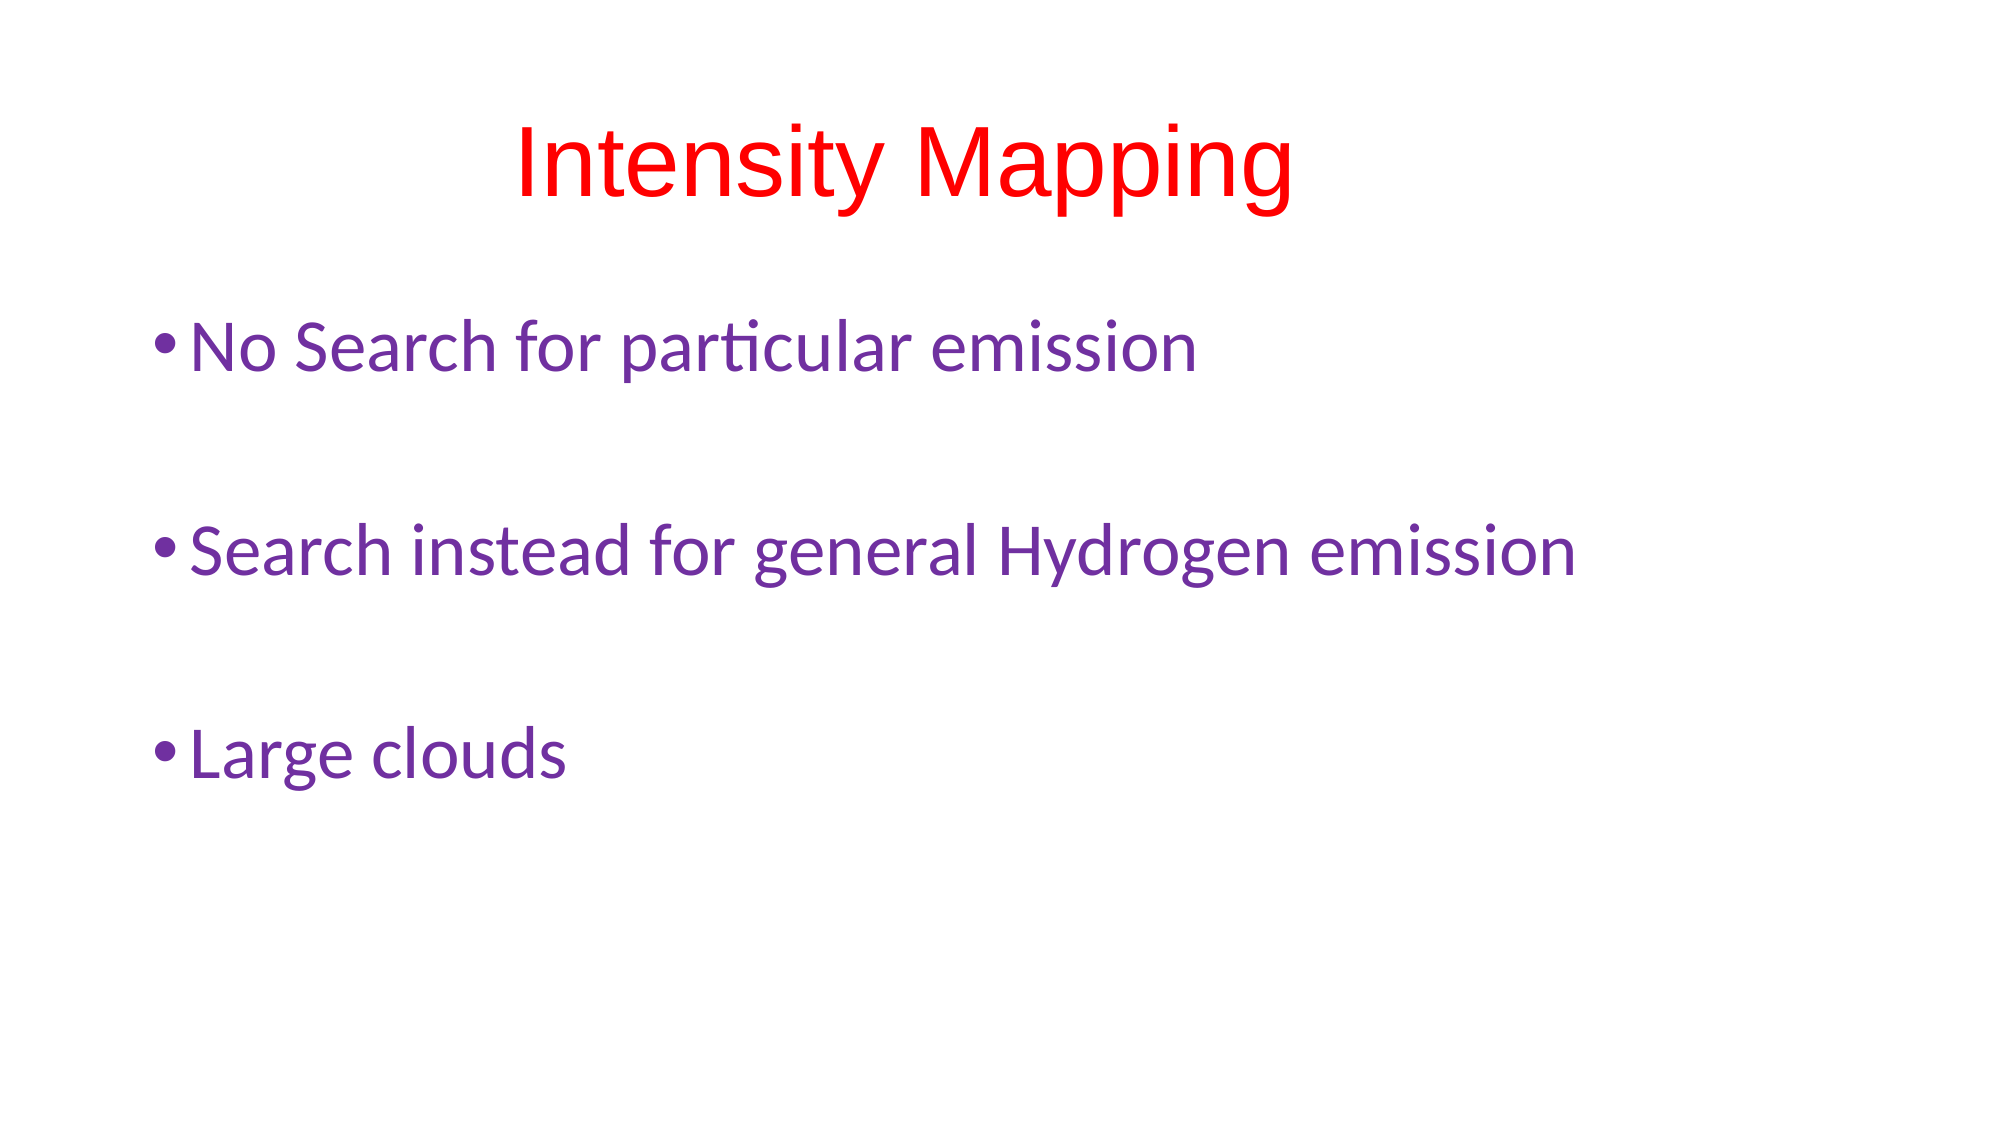

# Intensity Mapping
No Search for particular emission

Search instead for general Hydrogen emission

Large clouds